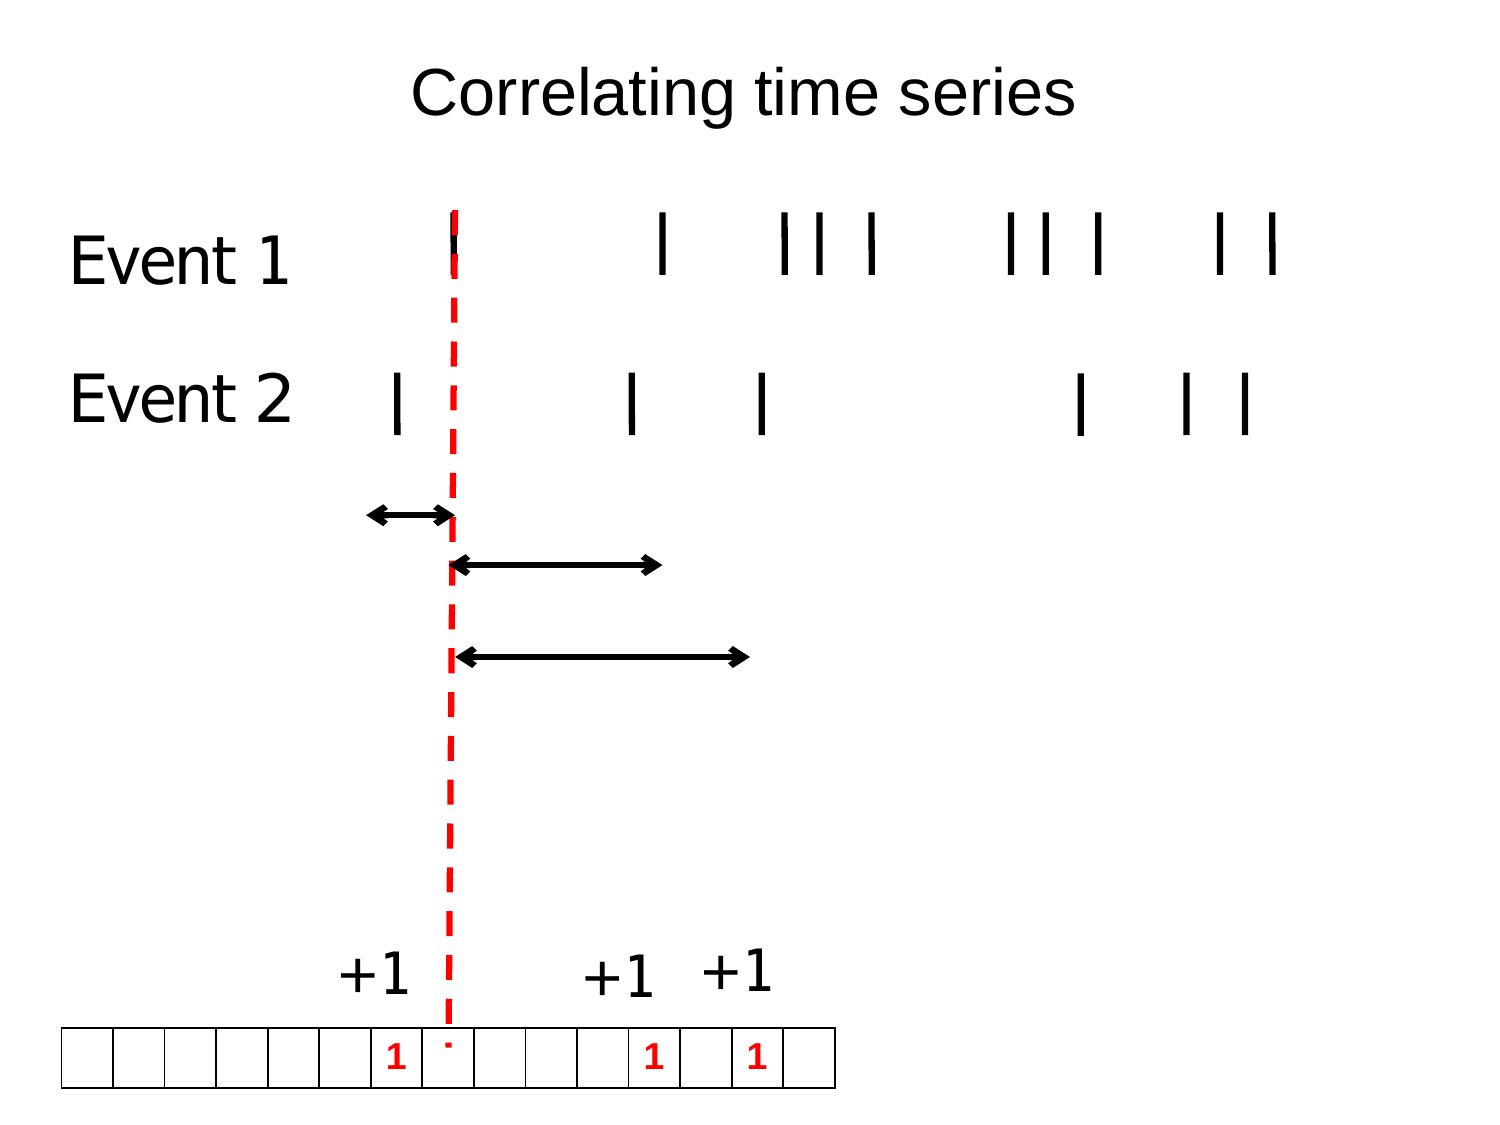

# Correlating time series
Event 1

Event 2

+1
+1
+1
|  |  |  |  |  |  | 1 |  |  |  |  | 1 |  | 1 |  |
| --- | --- | --- | --- | --- | --- | --- | --- | --- | --- | --- | --- | --- | --- | --- |